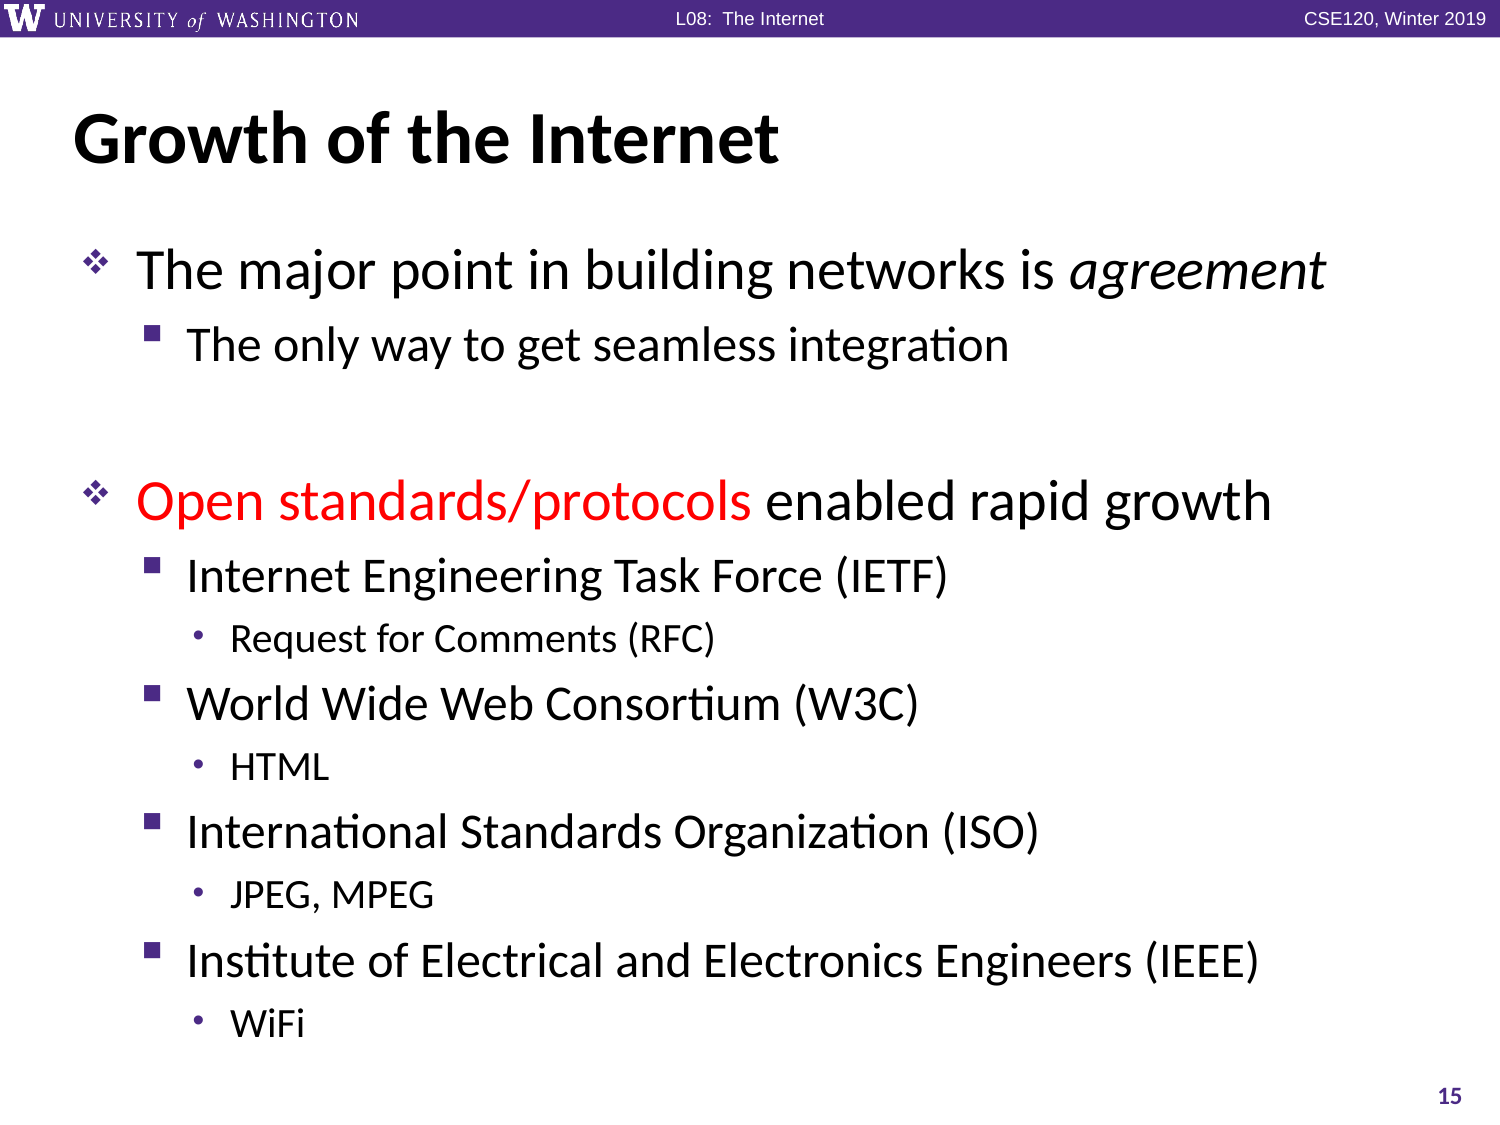

# Growth of the Internet
The major point in building networks is agreement
The only way to get seamless integration

Open standards/protocols enabled rapid growth
Internet Engineering Task Force (IETF)
Request for Comments (RFC)
World Wide Web Consortium (W3C)
HTML
International Standards Organization (ISO)
JPEG, MPEG
Institute of Electrical and Electronics Engineers (IEEE)
WiFi
15